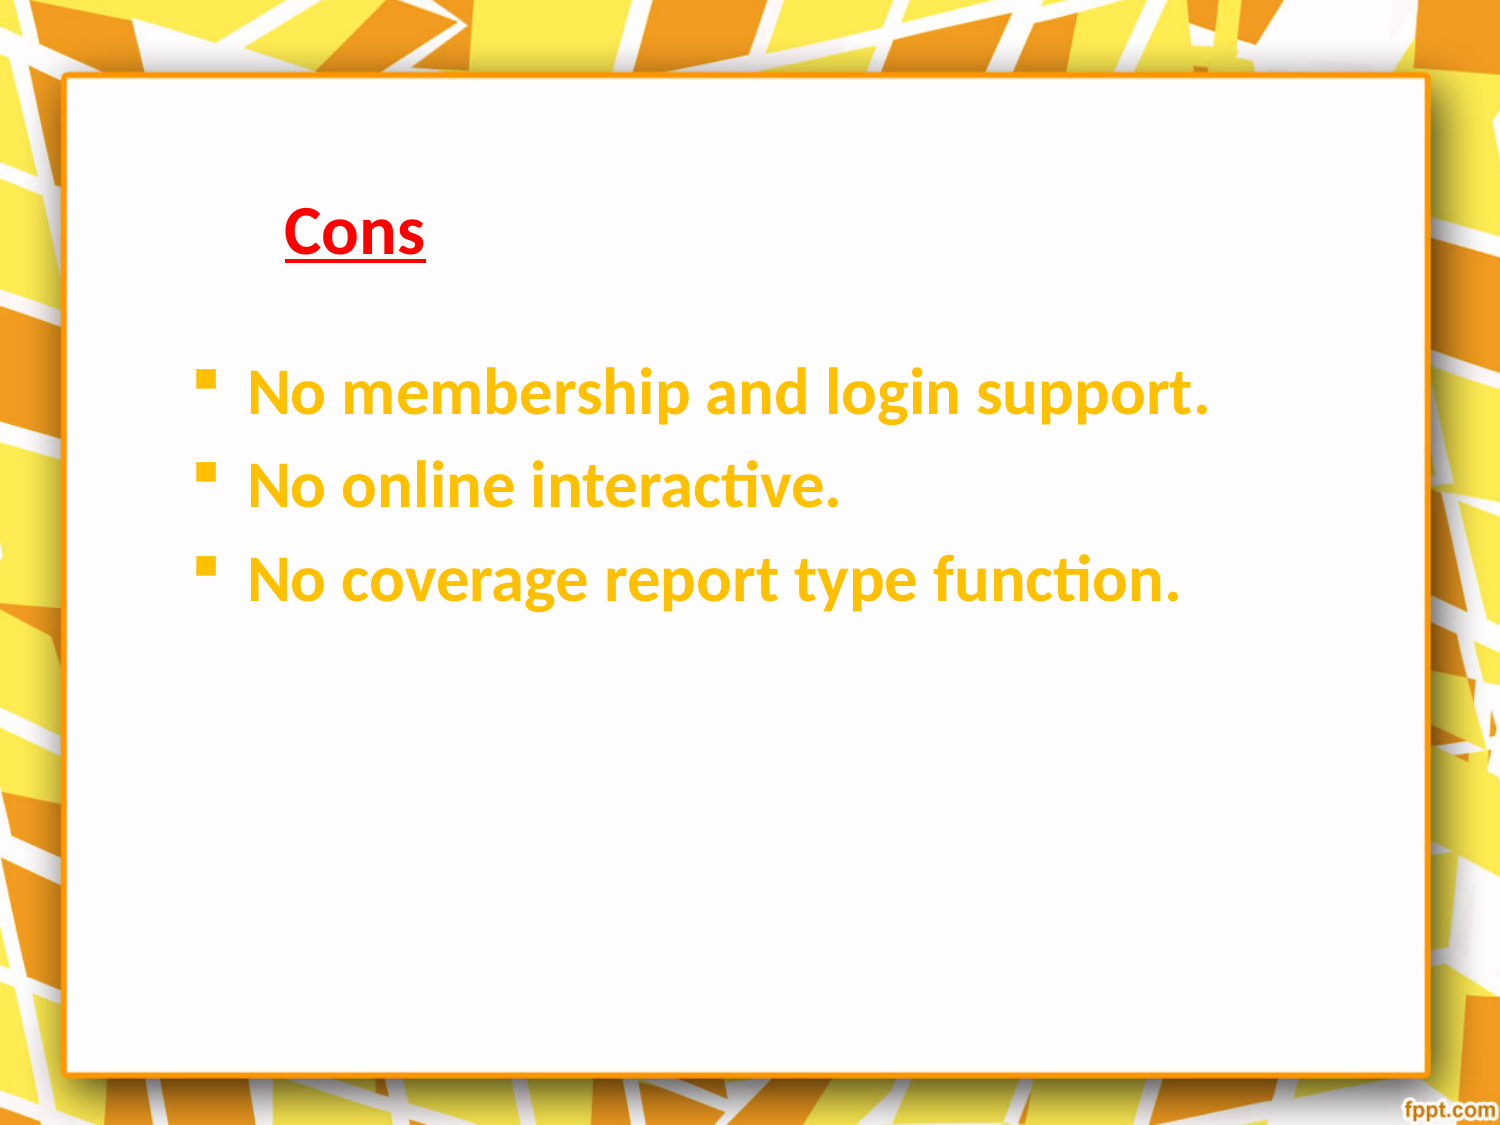

# Cons
No membership and login support.
No online interactive.
No coverage report type function.